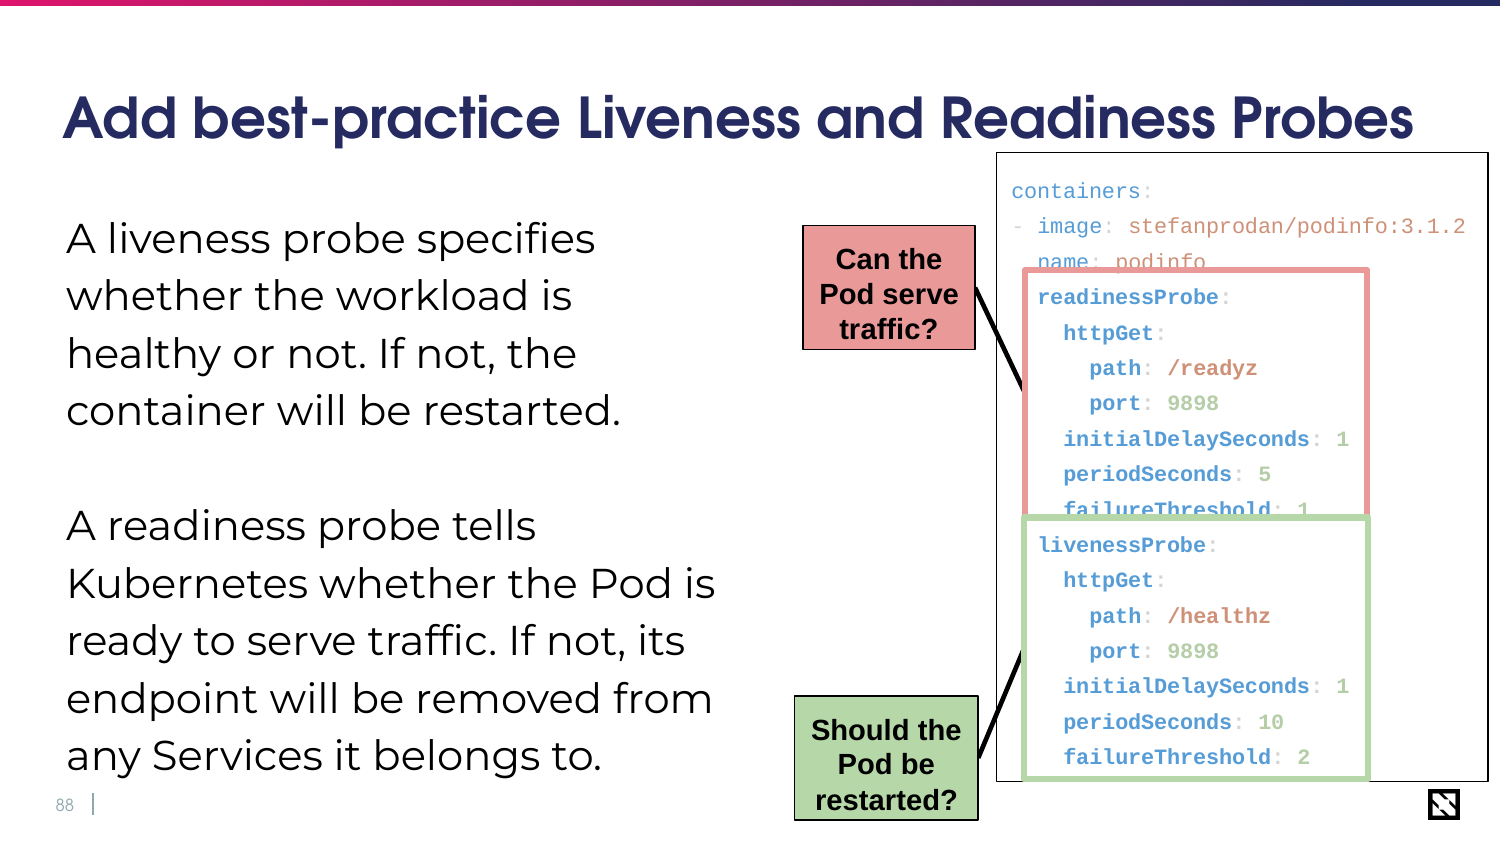

# Add best-practice Liveness and Readiness Probes
containers:
- image: stefanprodan/podinfo:3.1.2
  name: podinfo
  readinessProbe:
    httpGet:
      path: /readyz
      port: 9898
    initialDelaySeconds: 1
    periodSeconds: 5
    failureThreshold: 1
  livenessProbe:
    httpGet:
      path: /healthz
      port: 9898
    initialDelaySeconds: 1
    periodSeconds: 10
    failureThreshold: 2

A liveness probe specifies whether the workload is healthy or not. If not, the container will be restarted.

A readiness probe tells Kubernetes whether the Pod is ready to serve traffic. If not, its endpoint will be removed from any Services it belongs to.
Can the Pod serve traffic?

Should the Pod be restarted?